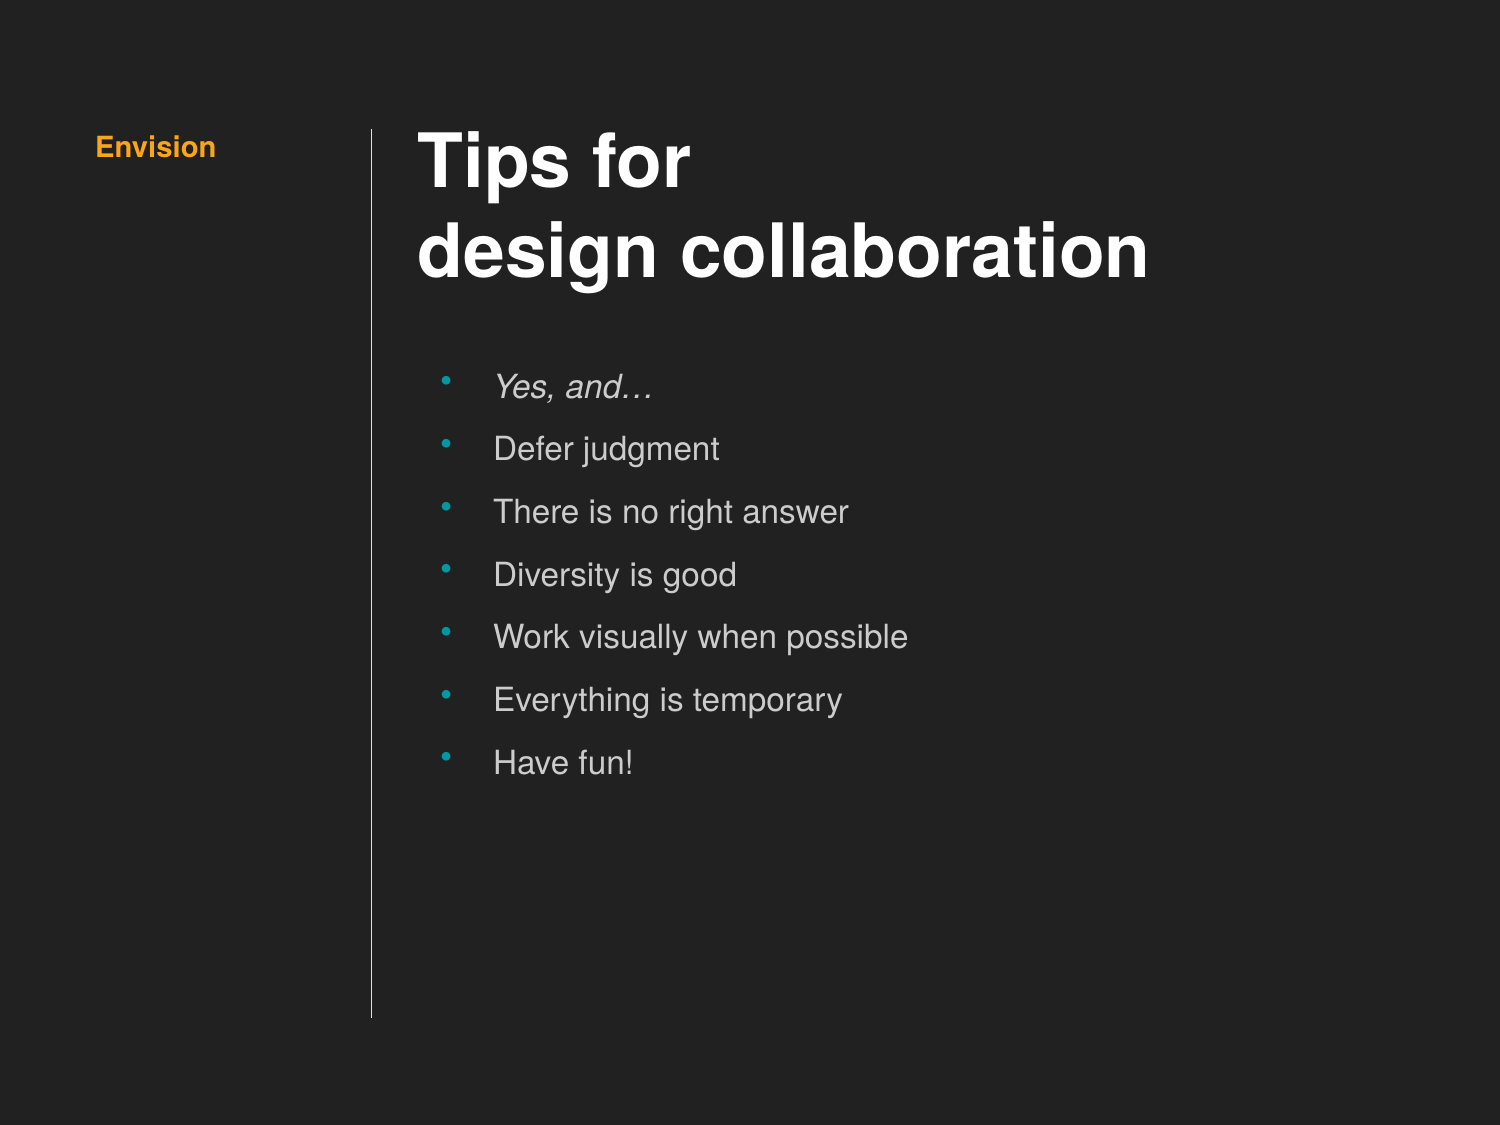

# Tips for design collaboration
Envision

Yes, and…
Defer judgment
There is no right answer
Diversity is good
Work visually when possible
Everything is temporary
Have fun!